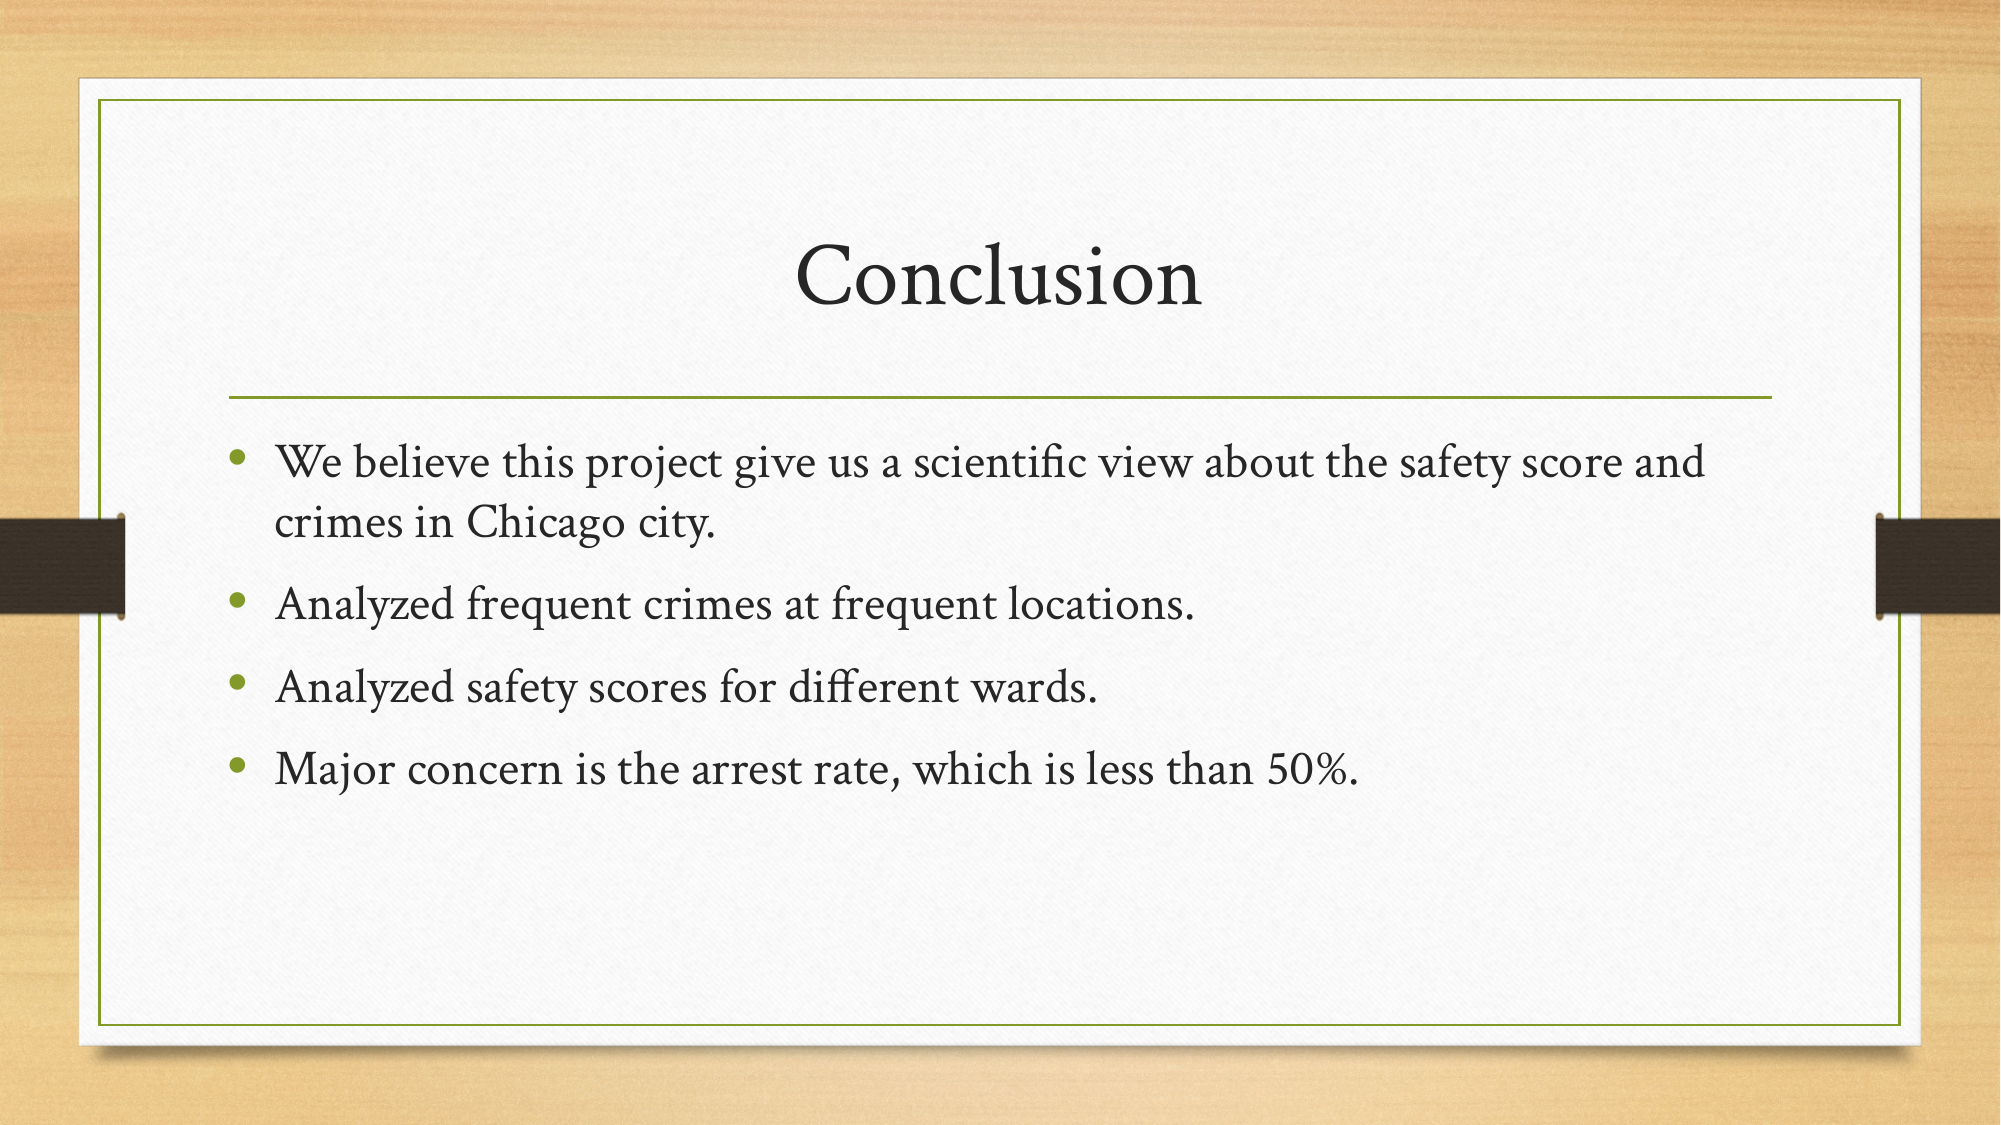

# Conclusion
We believe this project give us a scientific view about the safety score and crimes in Chicago city.
Analyzed frequent crimes at frequent locations.
Analyzed safety scores for different wards.
Major concern is the arrest rate, which is less than 50%.